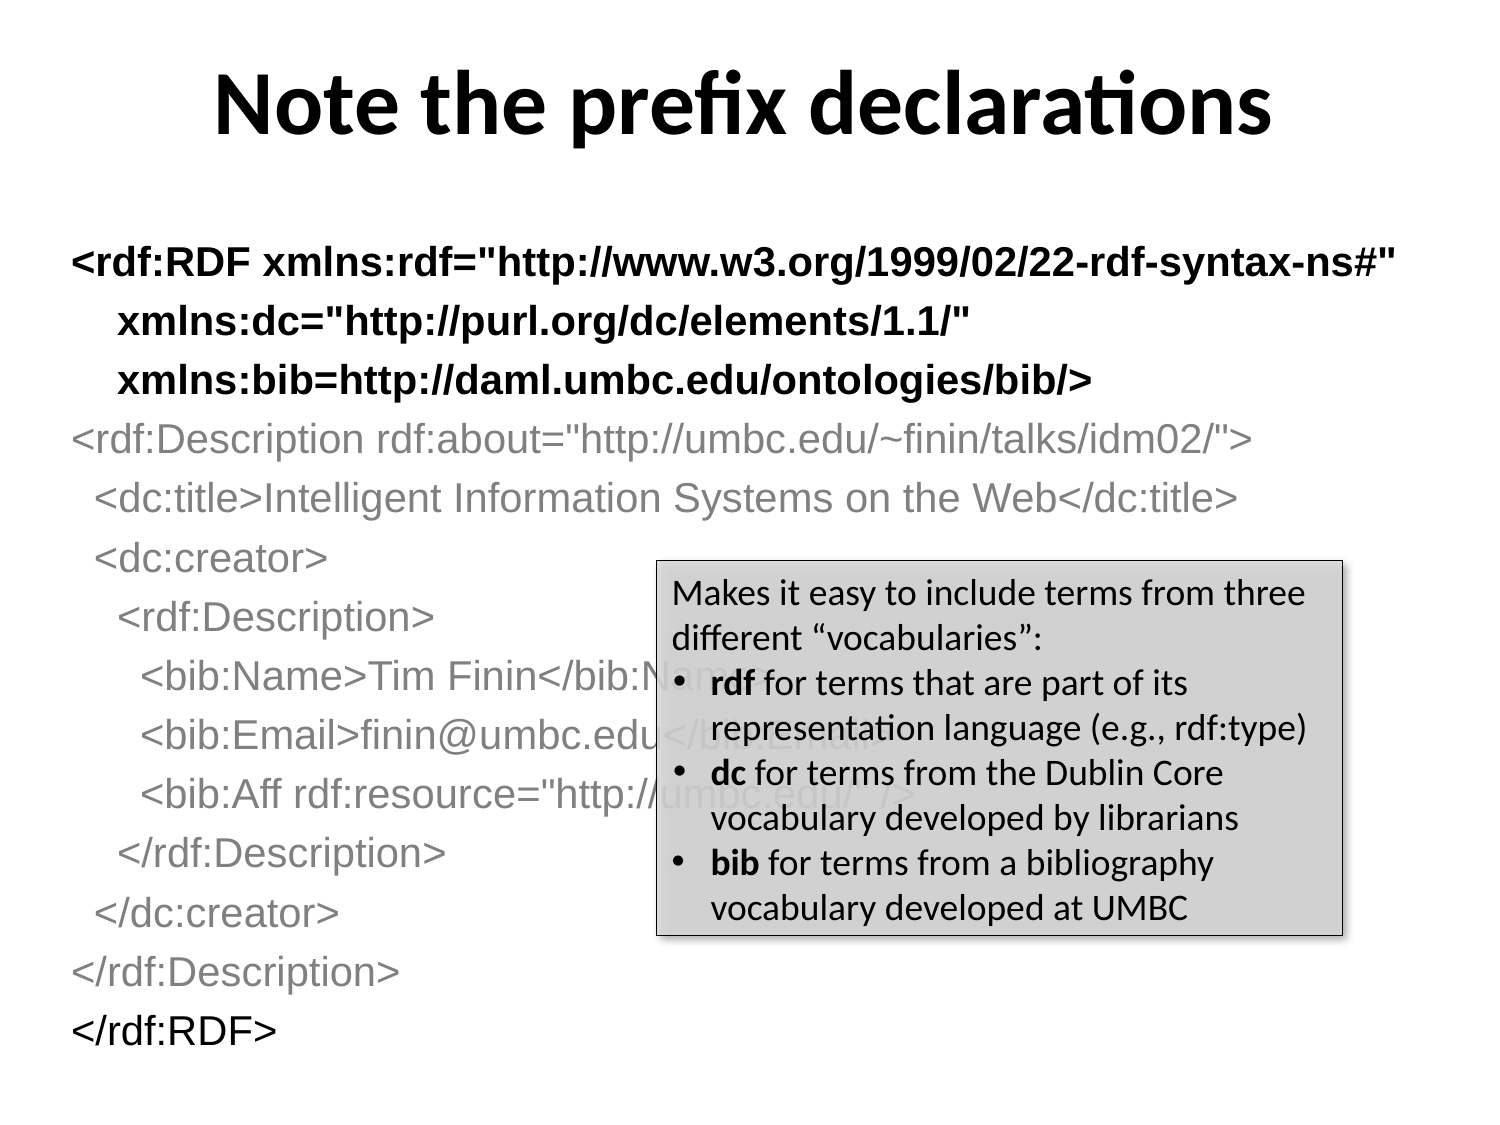

# Note the prefix declarations
<rdf:RDF xmlns:rdf="http://www.w3.org/1999/02/22-rdf-syntax-ns#"
    xmlns:dc="http://purl.org/dc/elements/1.1/"
    xmlns:bib=http://daml.umbc.edu/ontologies/bib/>
<rdf:Description rdf:about="http://umbc.edu/~finin/talks/idm02/">
  <dc:title>Intelligent Information Systems on the Web</dc:title>
  <dc:creator>
    <rdf:Description>
      <bib:Name>Tim Finin</bib:Name>
      <bib:Email>finin@umbc.edu</bib:Email>
      <bib:Aff rdf:resource="http://umbc.edu/" />
    </rdf:Description>
  </dc:creator>
</rdf:Description>
</rdf:RDF>
Makes it easy to include terms from three different “vocabularies”:
rdf for terms that are part of its representation language (e.g., rdf:type)
dc for terms from the Dublin Core vocabulary developed by librarians
bib for terms from a bibliography vocabulary developed at UMBC